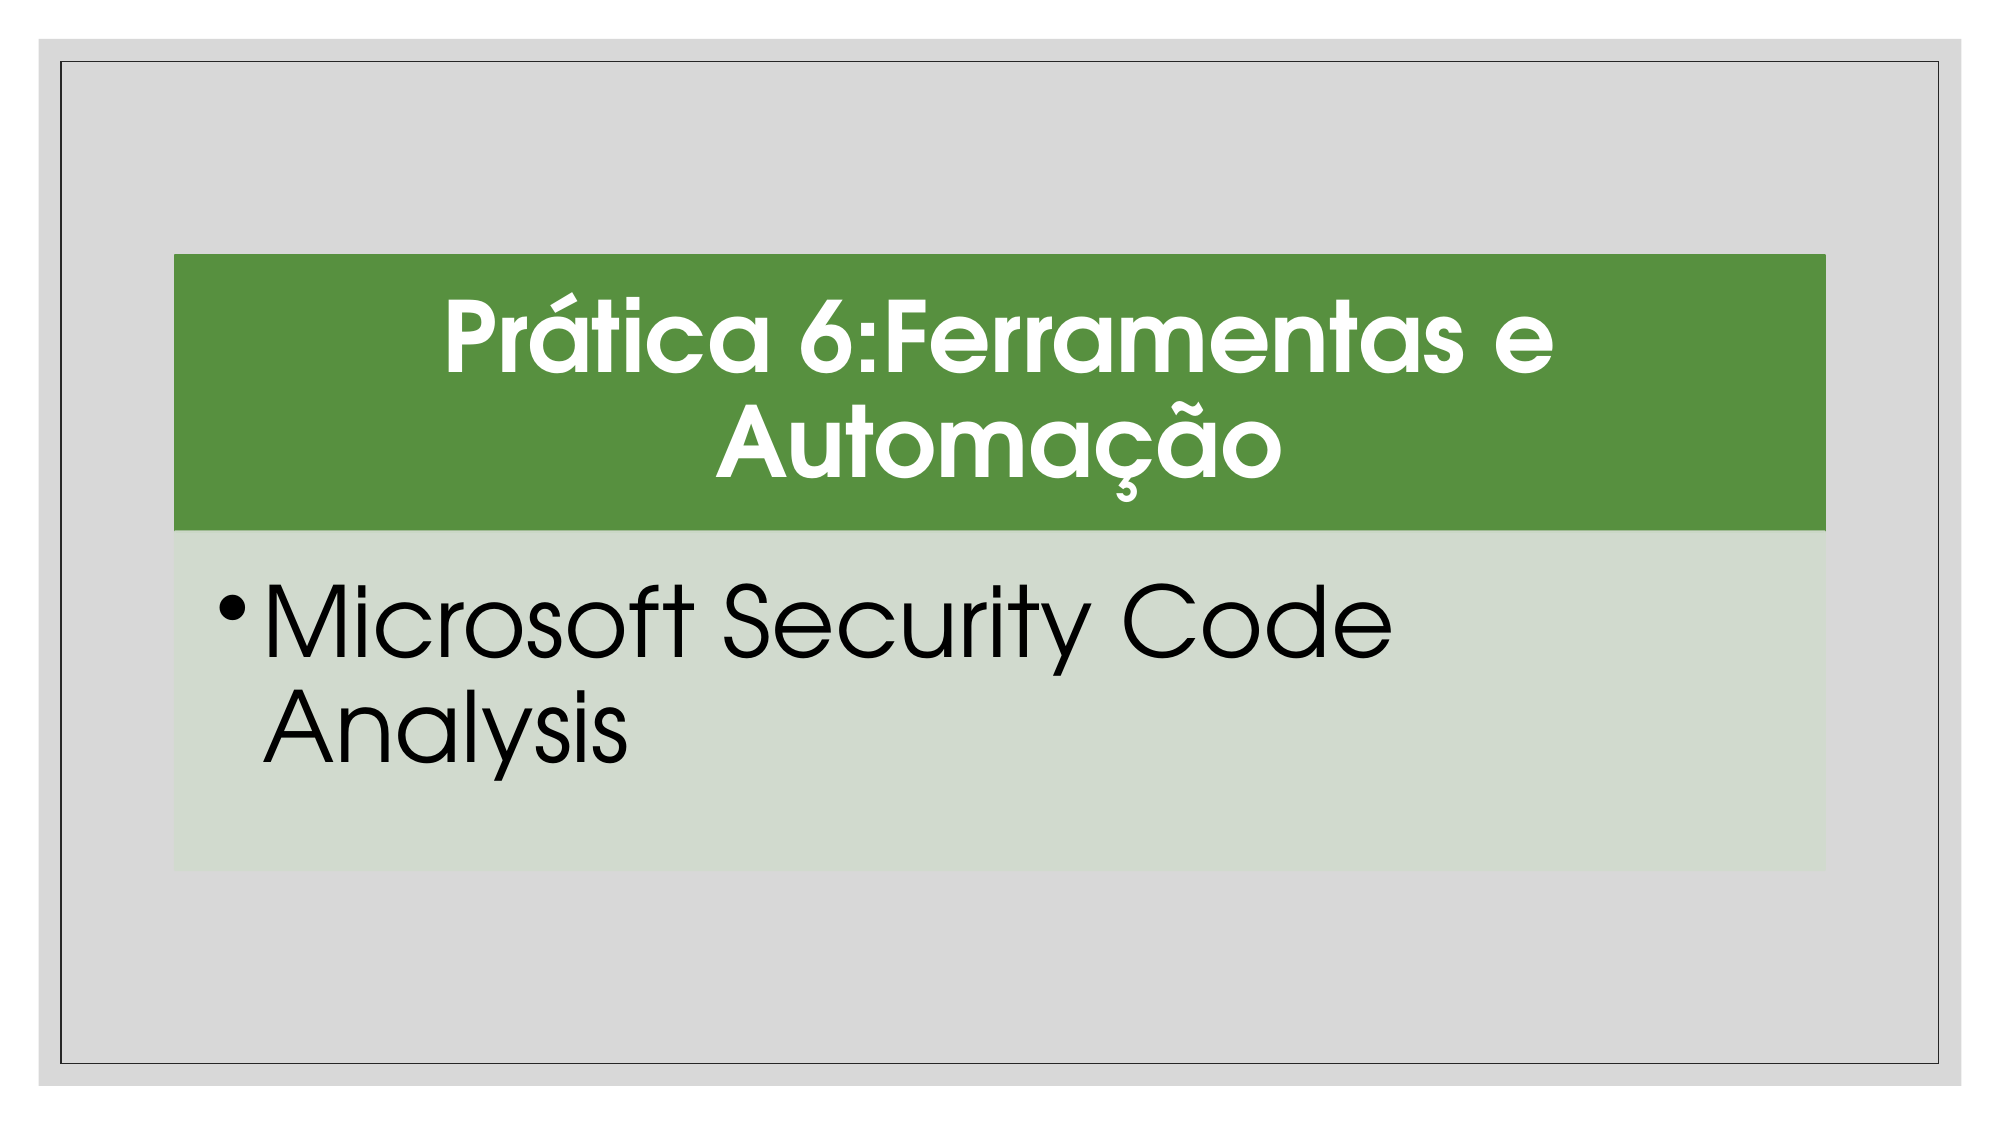

Prática 6:Ferramentas e Automação
Microsoft Security Code Analysis